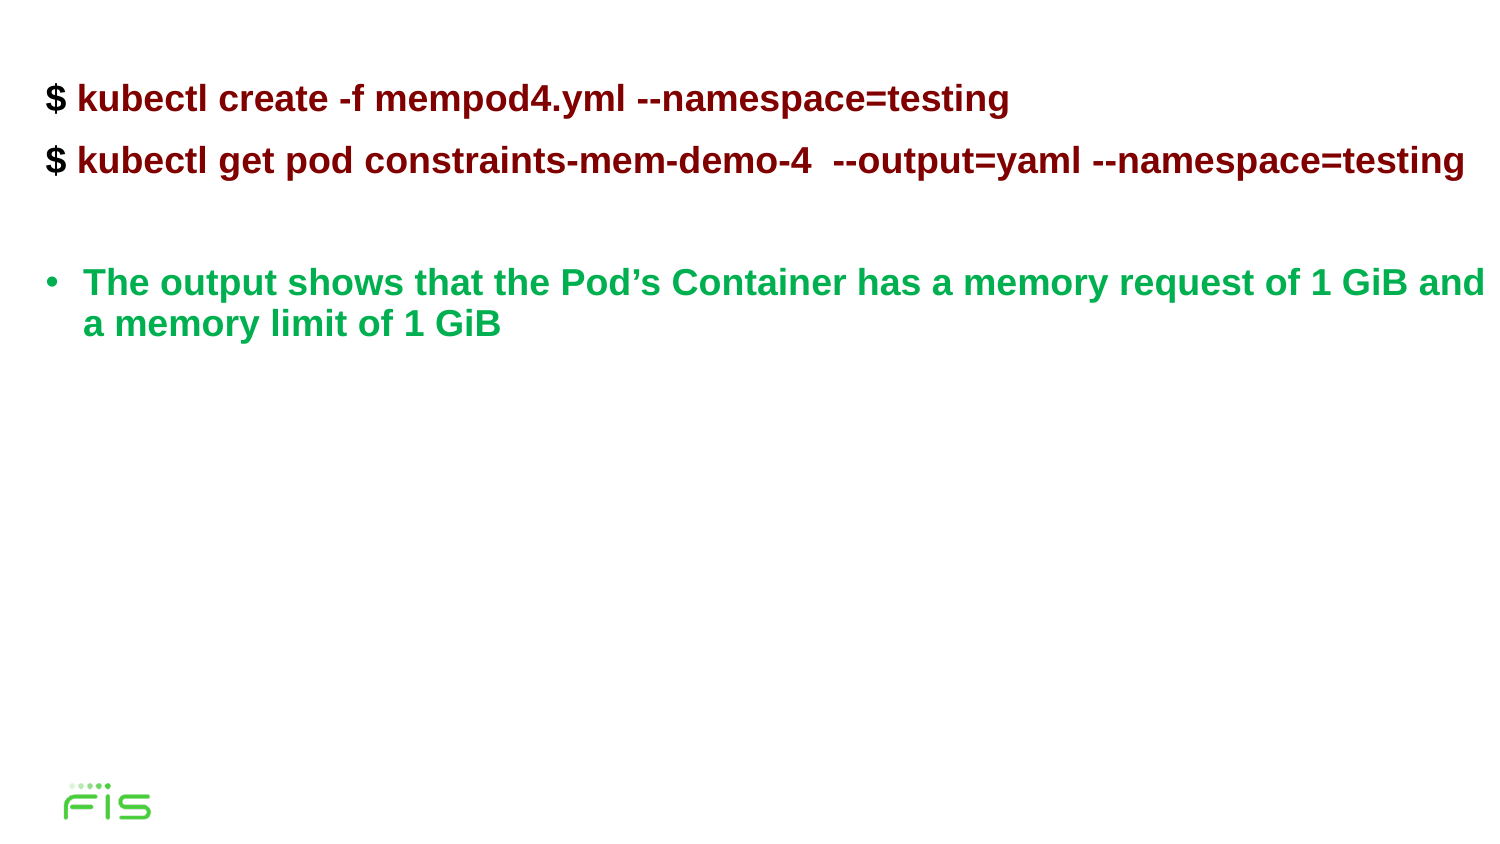

$ kubectl create -f mempod4.yml --namespace=testing
$ kubectl get pod constraints-mem-demo-4  --output=yaml --namespace=testing

The output shows that the Pod’s Container has a memory request of 1 GiB and a memory limit of 1 GiB